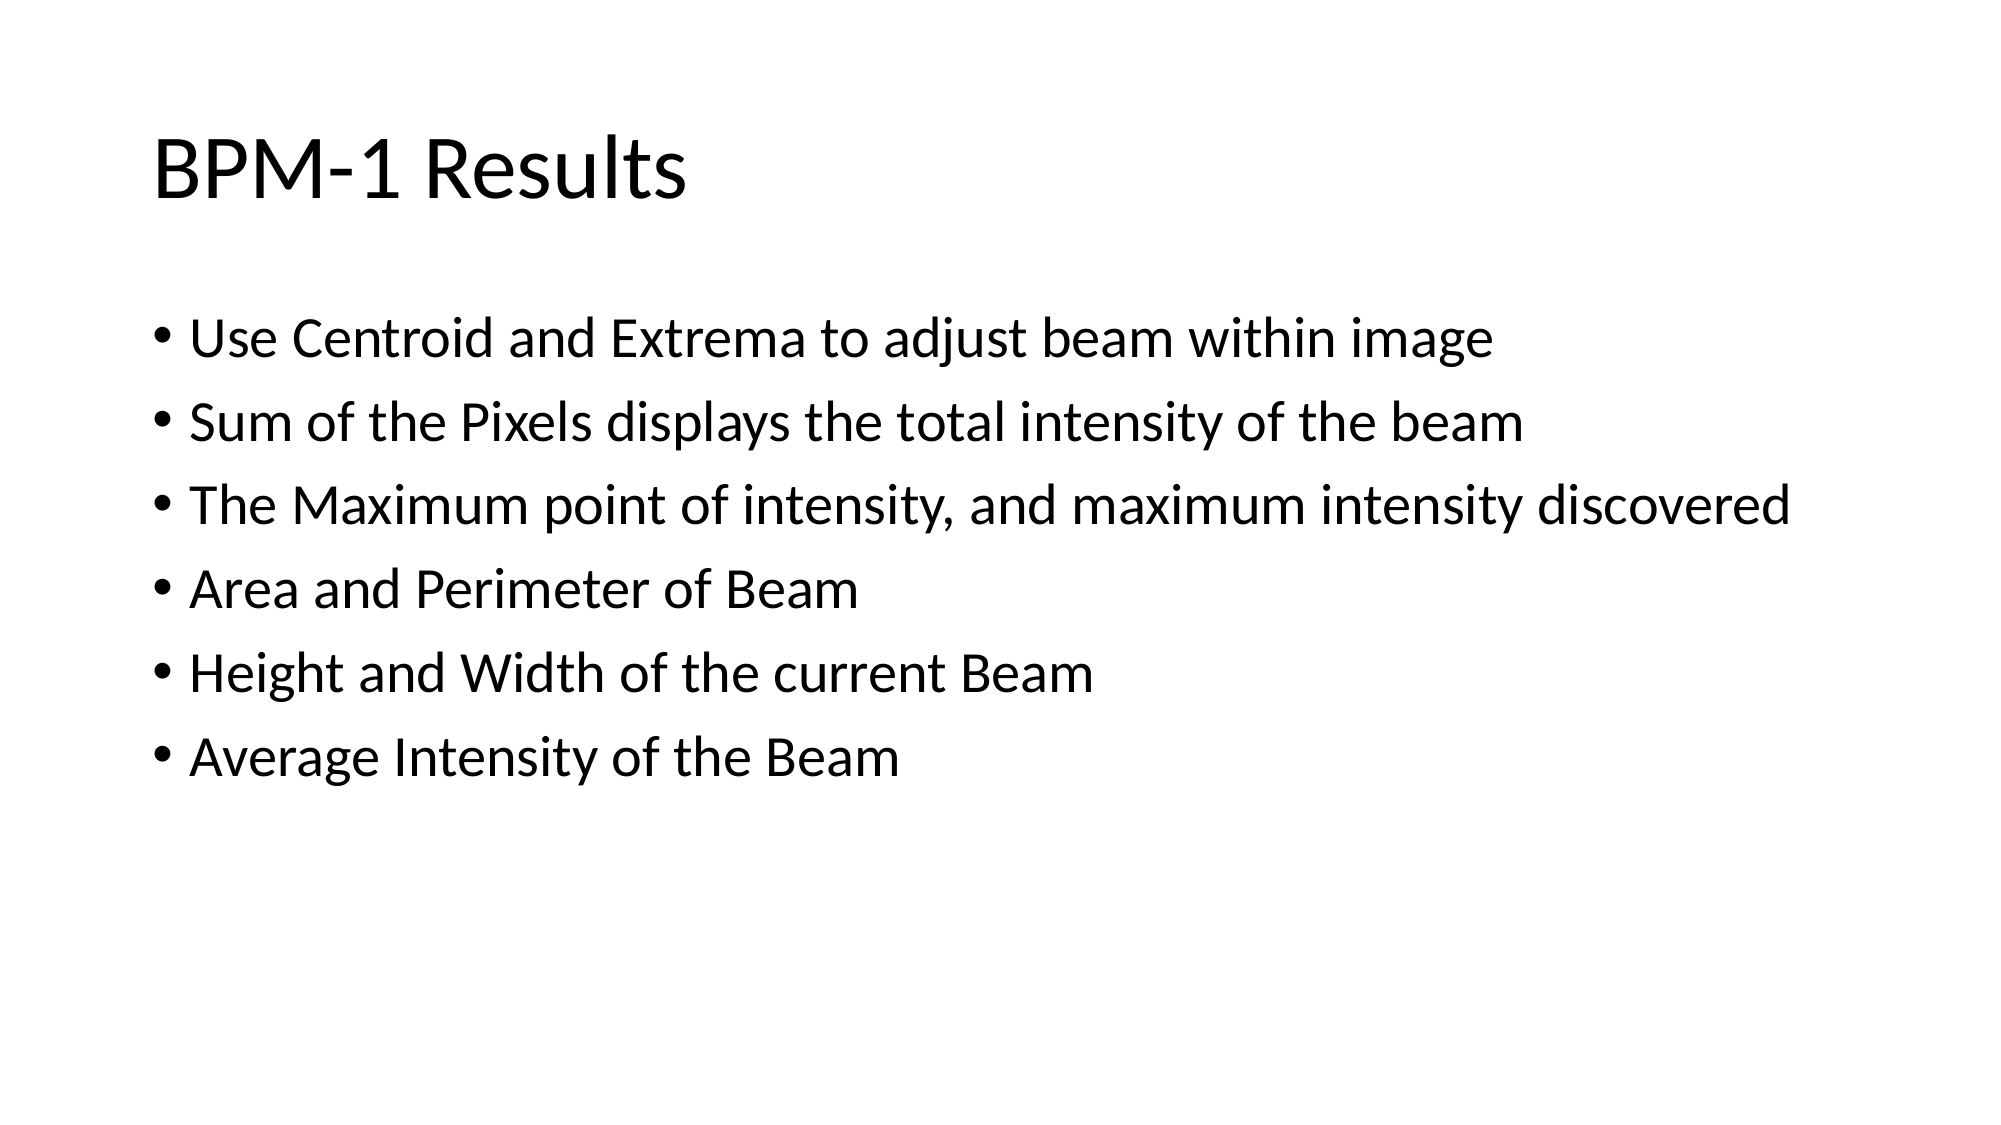

# BPM-1 Results
Use Centroid and Extrema to adjust beam within image
Sum of the Pixels displays the total intensity of the beam
The Maximum point of intensity, and maximum intensity discovered
Area and Perimeter of Beam
Height and Width of the current Beam
Average Intensity of the Beam